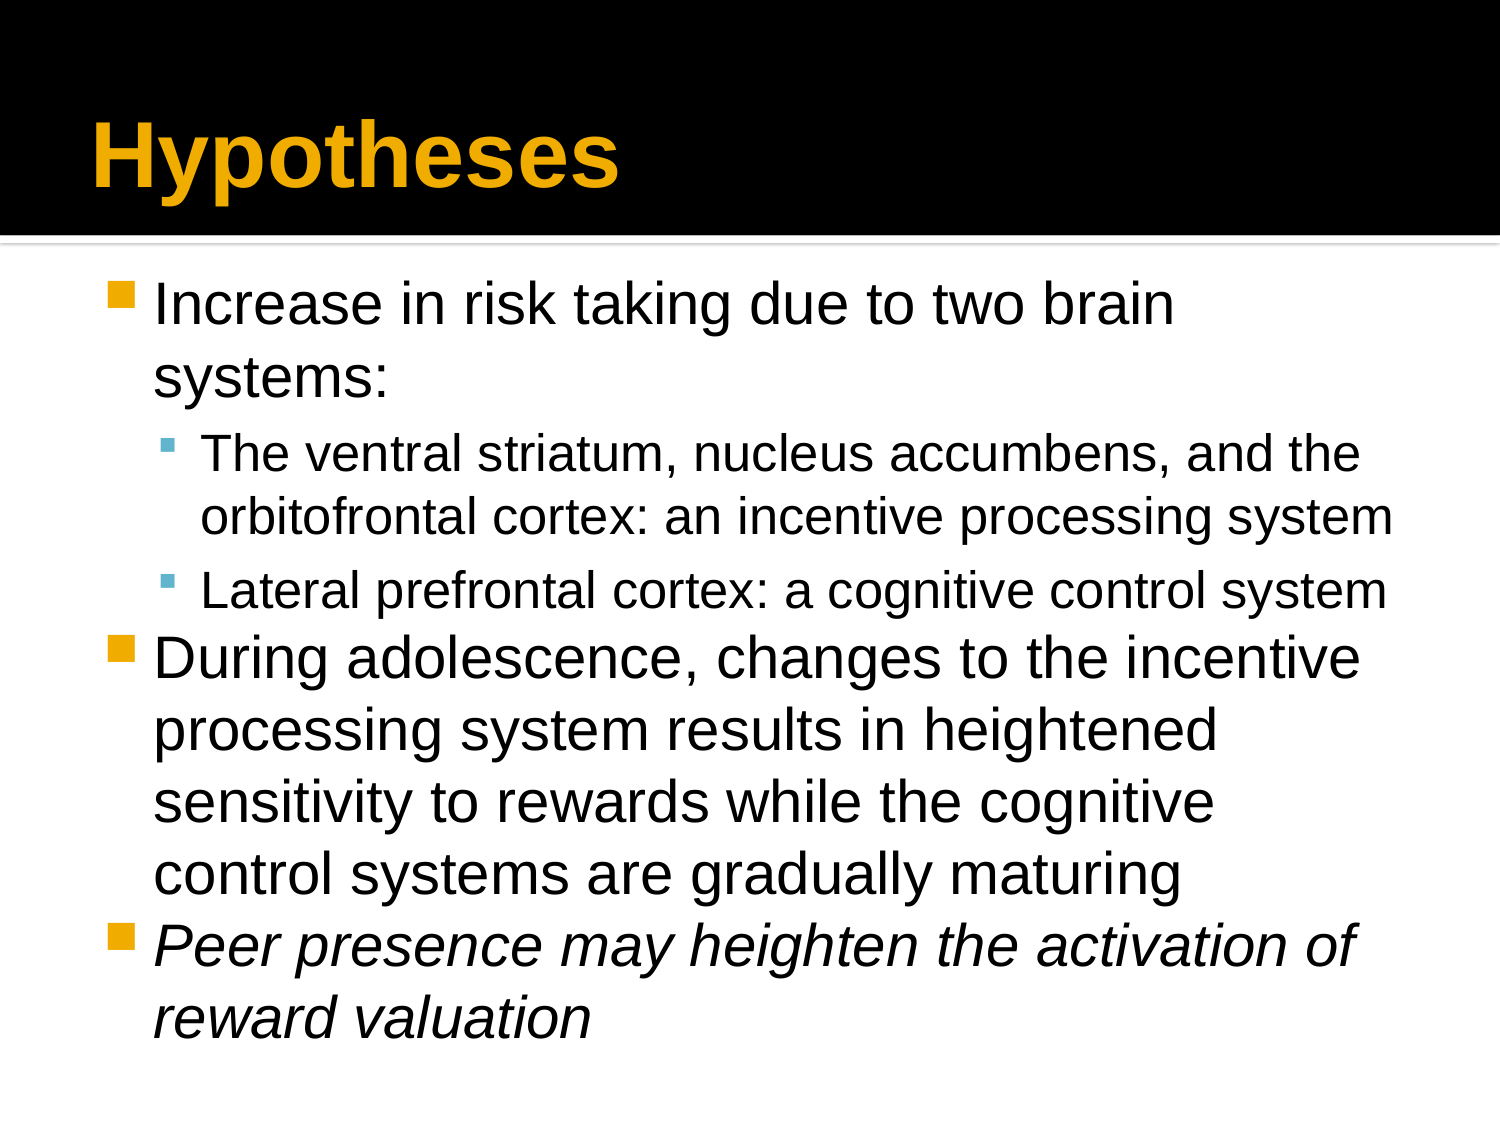

# Hypotheses
Increase in risk taking due to two brain systems:
The ventral striatum, nucleus accumbens, and the orbitofrontal cortex: an incentive processing system
Lateral prefrontal cortex: a cognitive control system
During adolescence, changes to the incentive processing system results in heightened sensitivity to rewards while the cognitive control systems are gradually maturing
Peer presence may heighten the activation of reward valuation